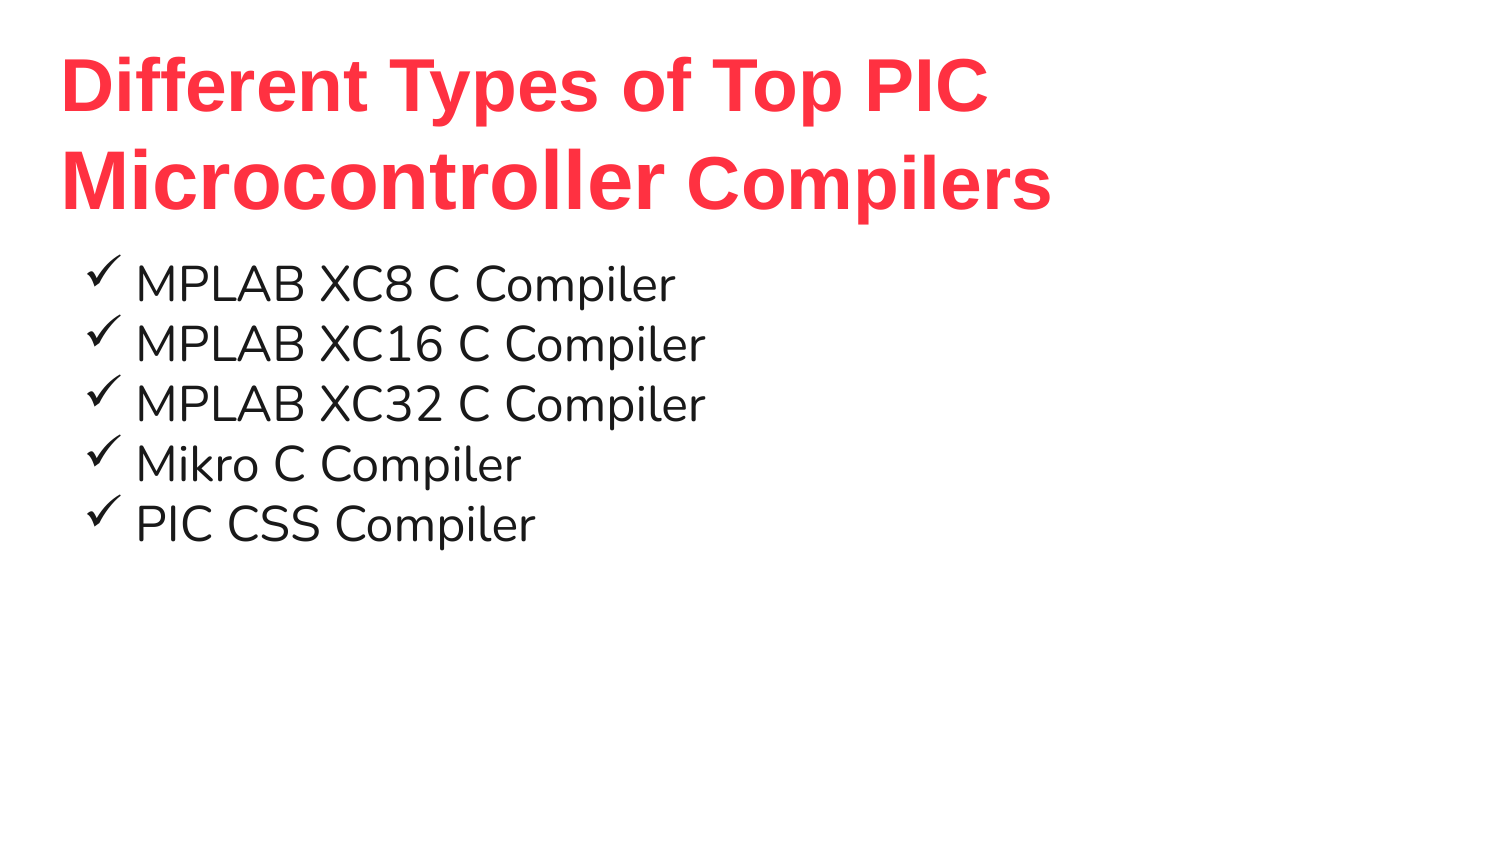

# Different Types of Top PIC Microcontroller Compilers
MPLAB XC8 C Compiler
MPLAB XC16 C Compiler
MPLAB XC32 C Compiler
Mikro C Compiler
PIC CSS Compiler